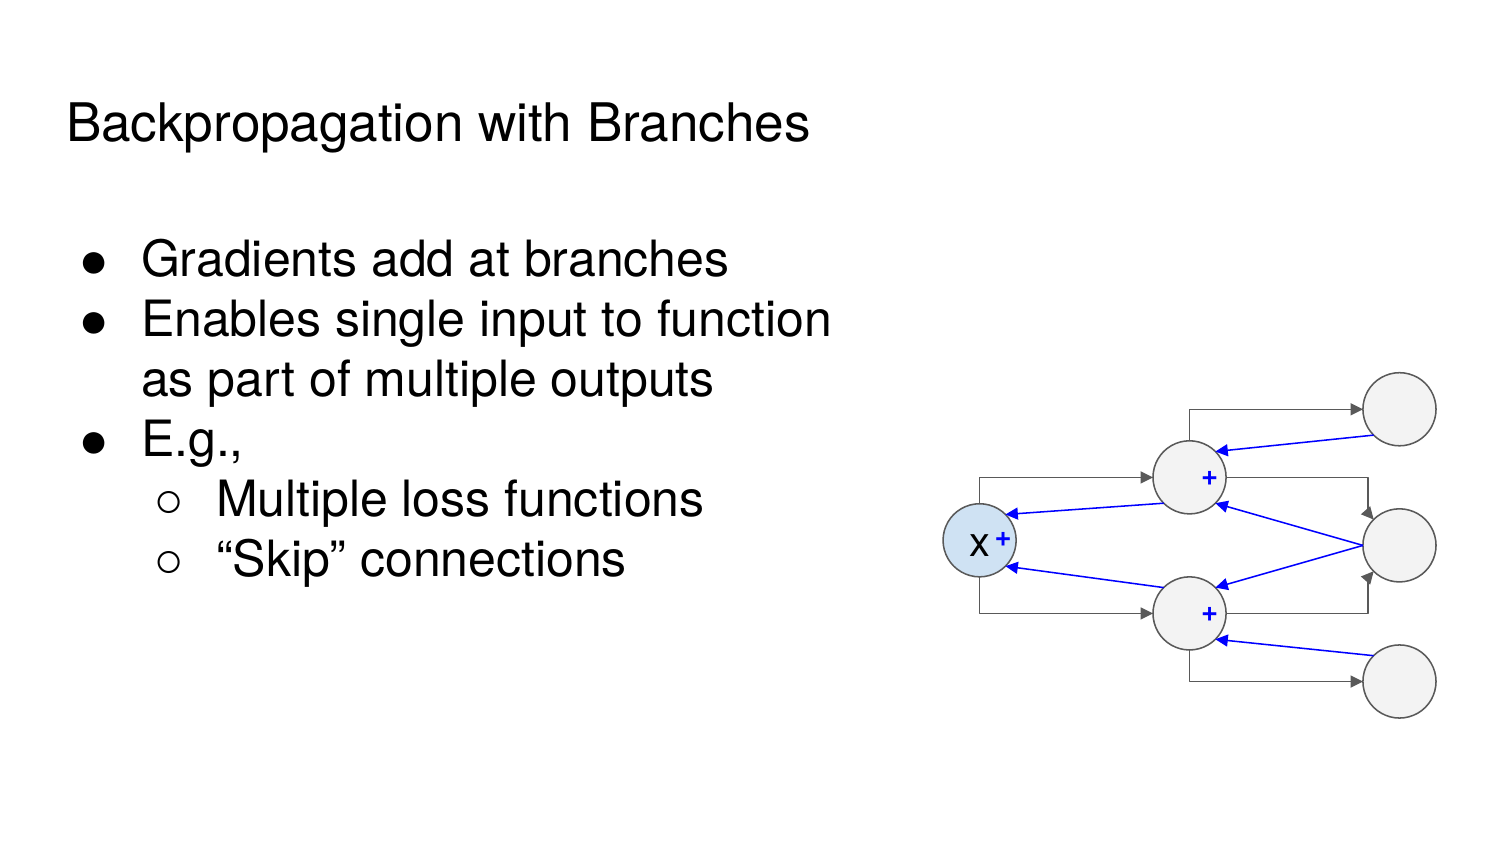

# Backpropagation with Branches
Gradients add at branches
Enables single input to function as part of multiple outputs
E.g.,
Multiple loss functions
“Skip” connections

+

+
x

+